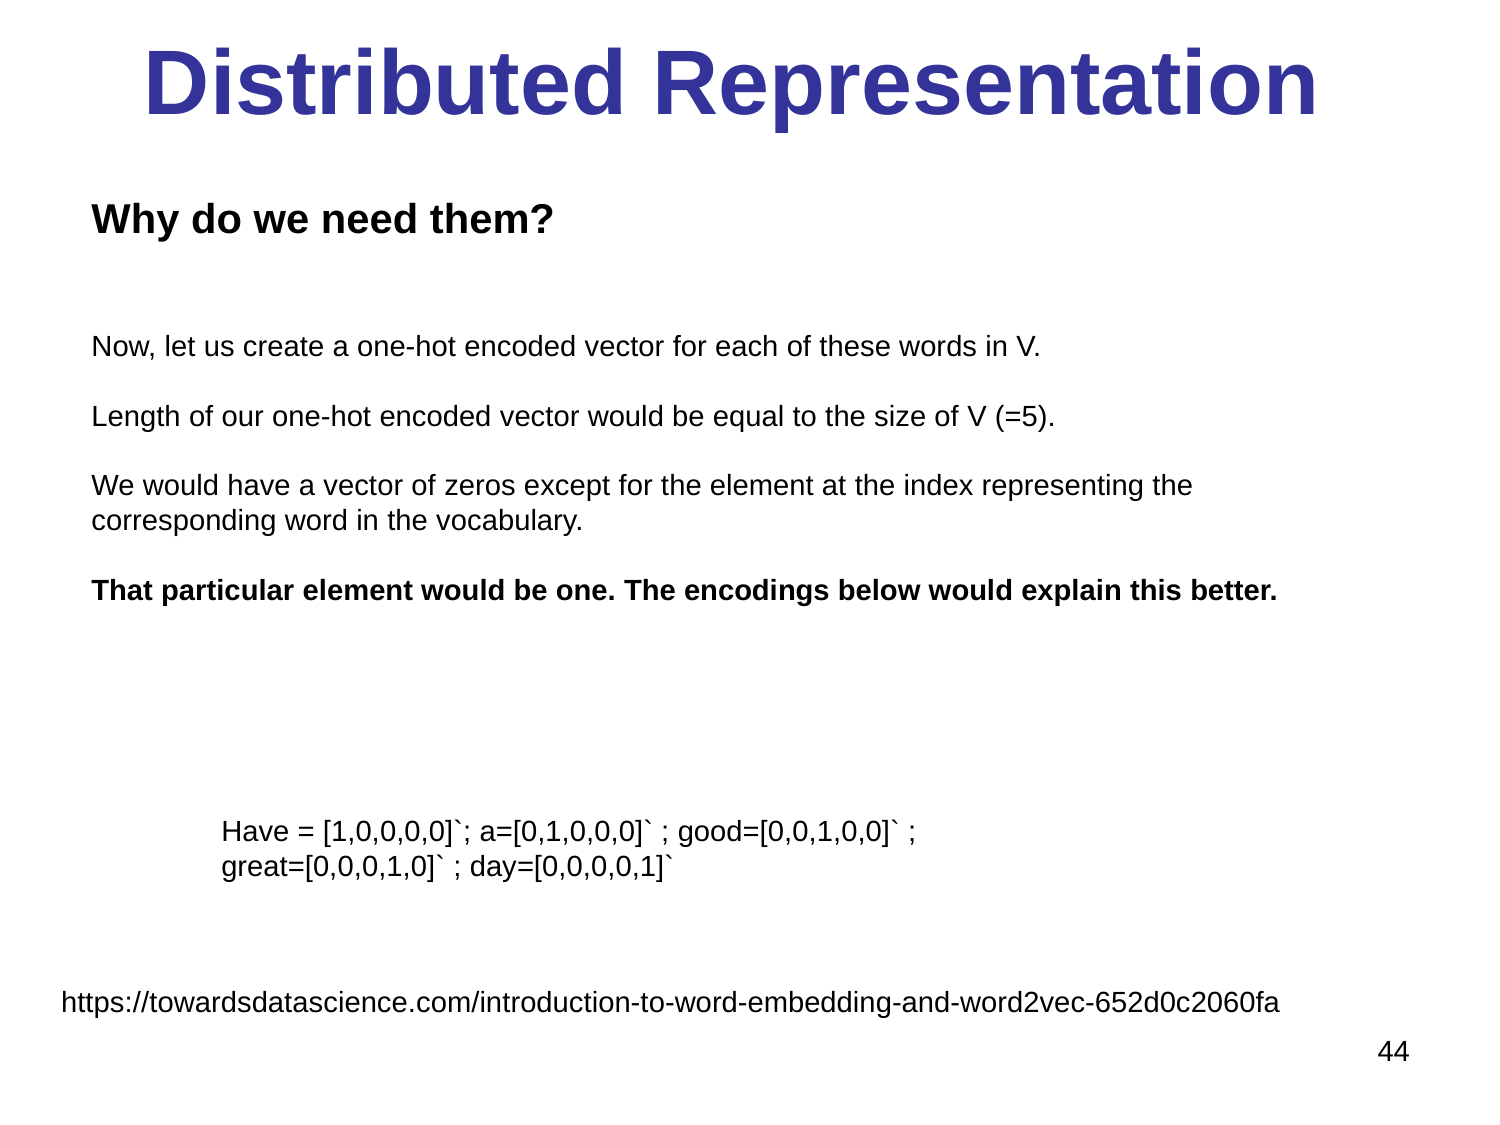

# Distributed Representation

Why do we need them?

Now, let us create a one-hot encoded vector for each of these words in V.

Length of our one-hot encoded vector would be equal to the size of V (=5).

We would have a vector of zeros except for the element at the index representing the corresponding word in the vocabulary.

That particular element would be one. The encodings below would explain this better.

Have = [1,0,0,0,0]`; a=[0,1,0,0,0]` ; good=[0,0,1,0,0]` ; great=[0,0,0,1,0]` ; day=[0,0,0,0,1]`
https://towardsdatascience.com/introduction-to-word-embedding-and-word2vec-652d0c2060fa
44